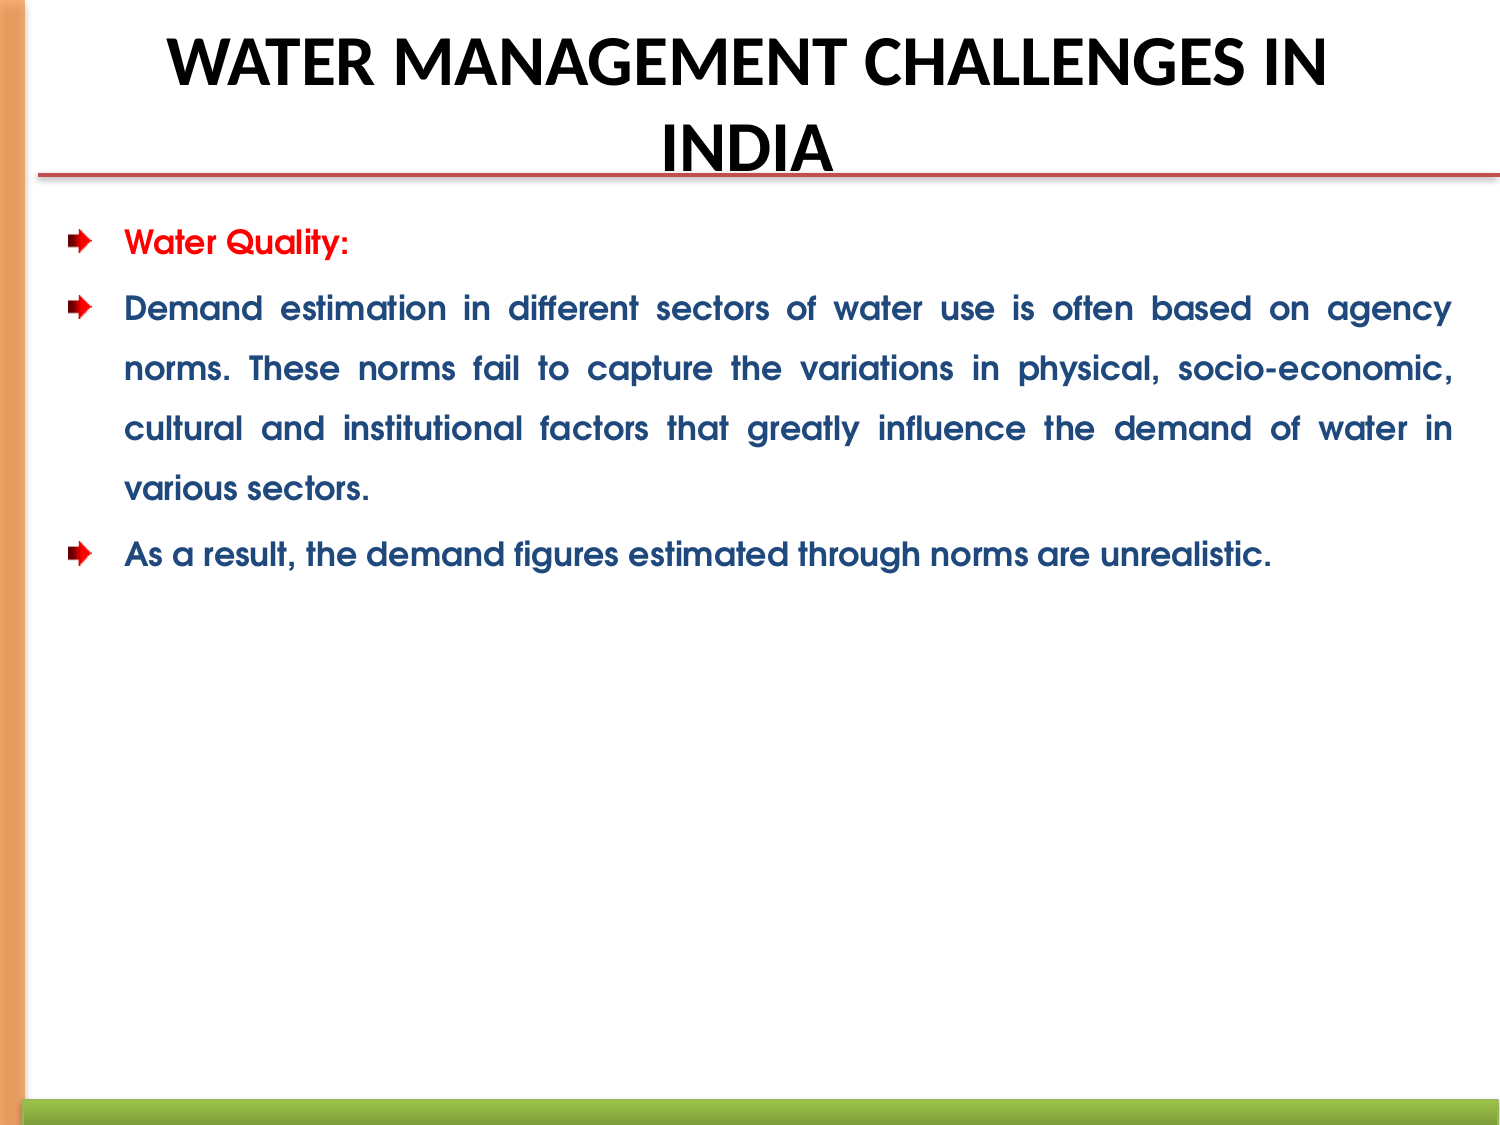

# WATER MANAGEMENT CHALLENGES IN INDIA
Water Quality:
Demand estimation in different sectors of water use is often based on agency norms. These norms fail to capture the variations in physical, socio-economic, cultural and institutional factors that greatly influence the demand of water in various sectors.
As a result, the demand figures estimated through norms are unrealistic.